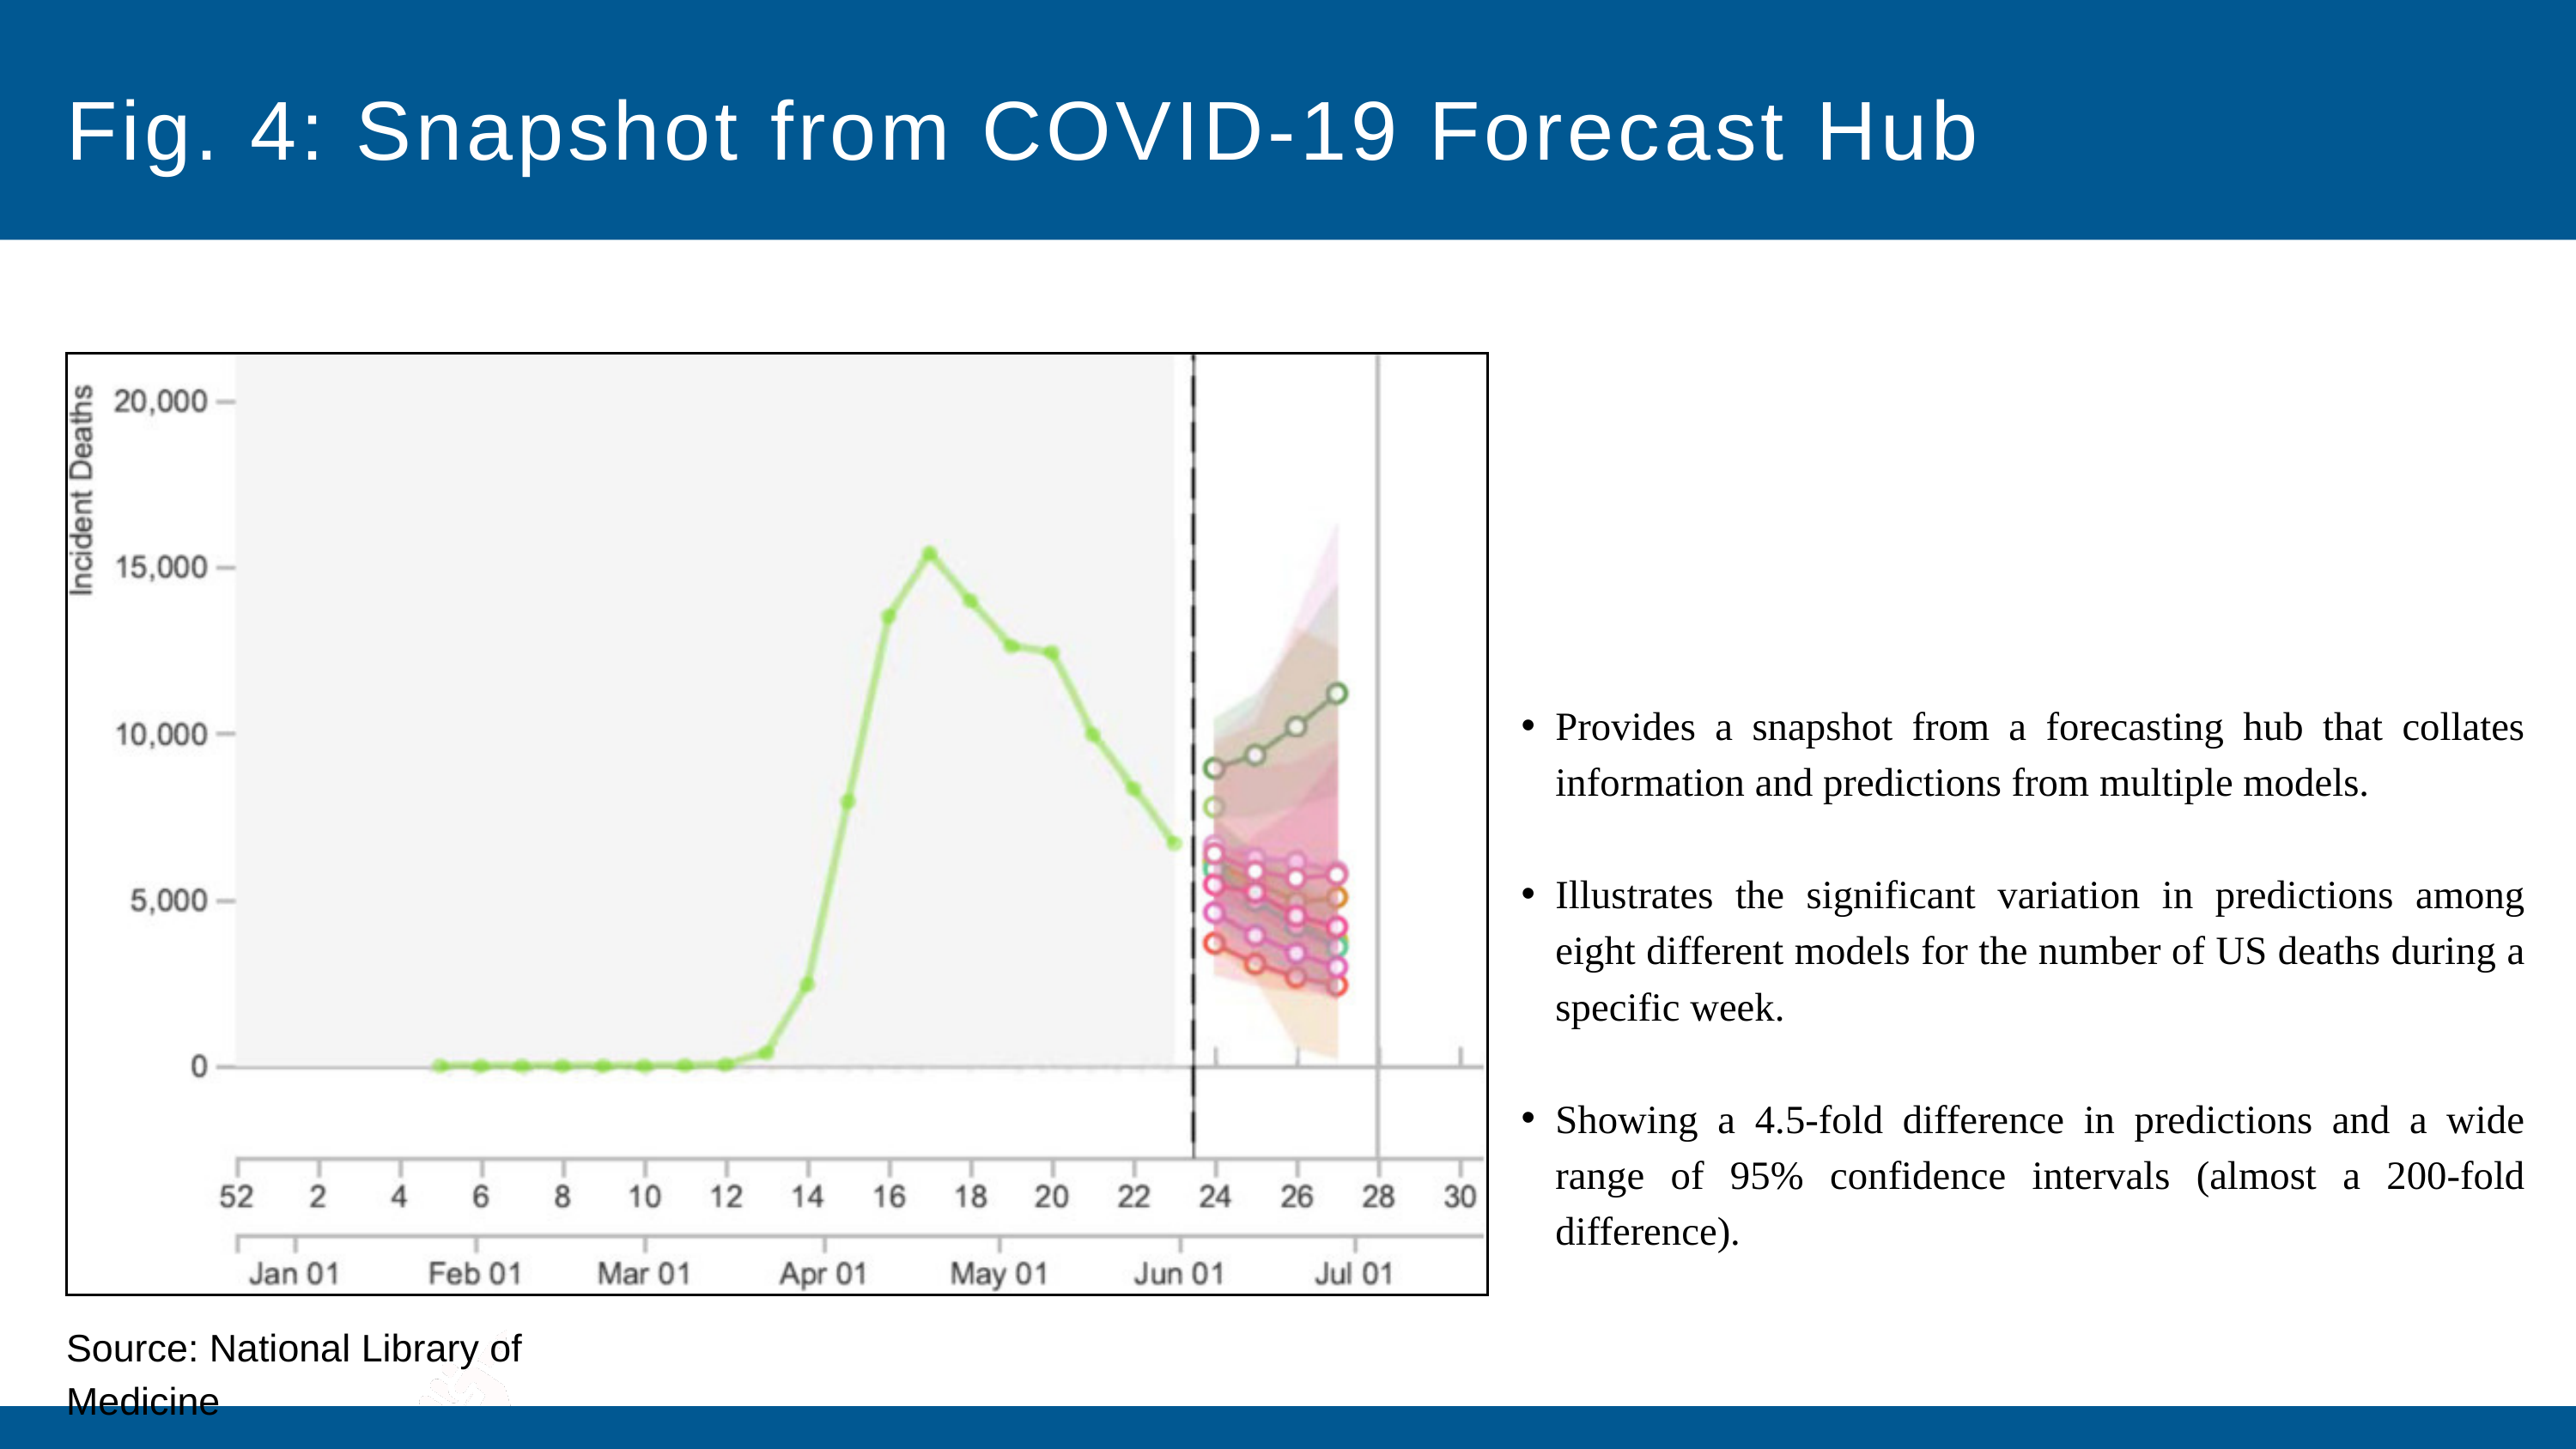

Fig. 4: Snapshot from COVID-19 Forecast Hub

Provides a snapshot from a forecasting hub that collates information and predictions from multiple models.

Illustrates the significant variation in predictions among eight different models for the number of US deaths during a specific week.

Showing a 4.5-fold difference in predictions and a wide range of 95% confidence intervals (almost a 200-fold difference).

Source: National Library of Medicine